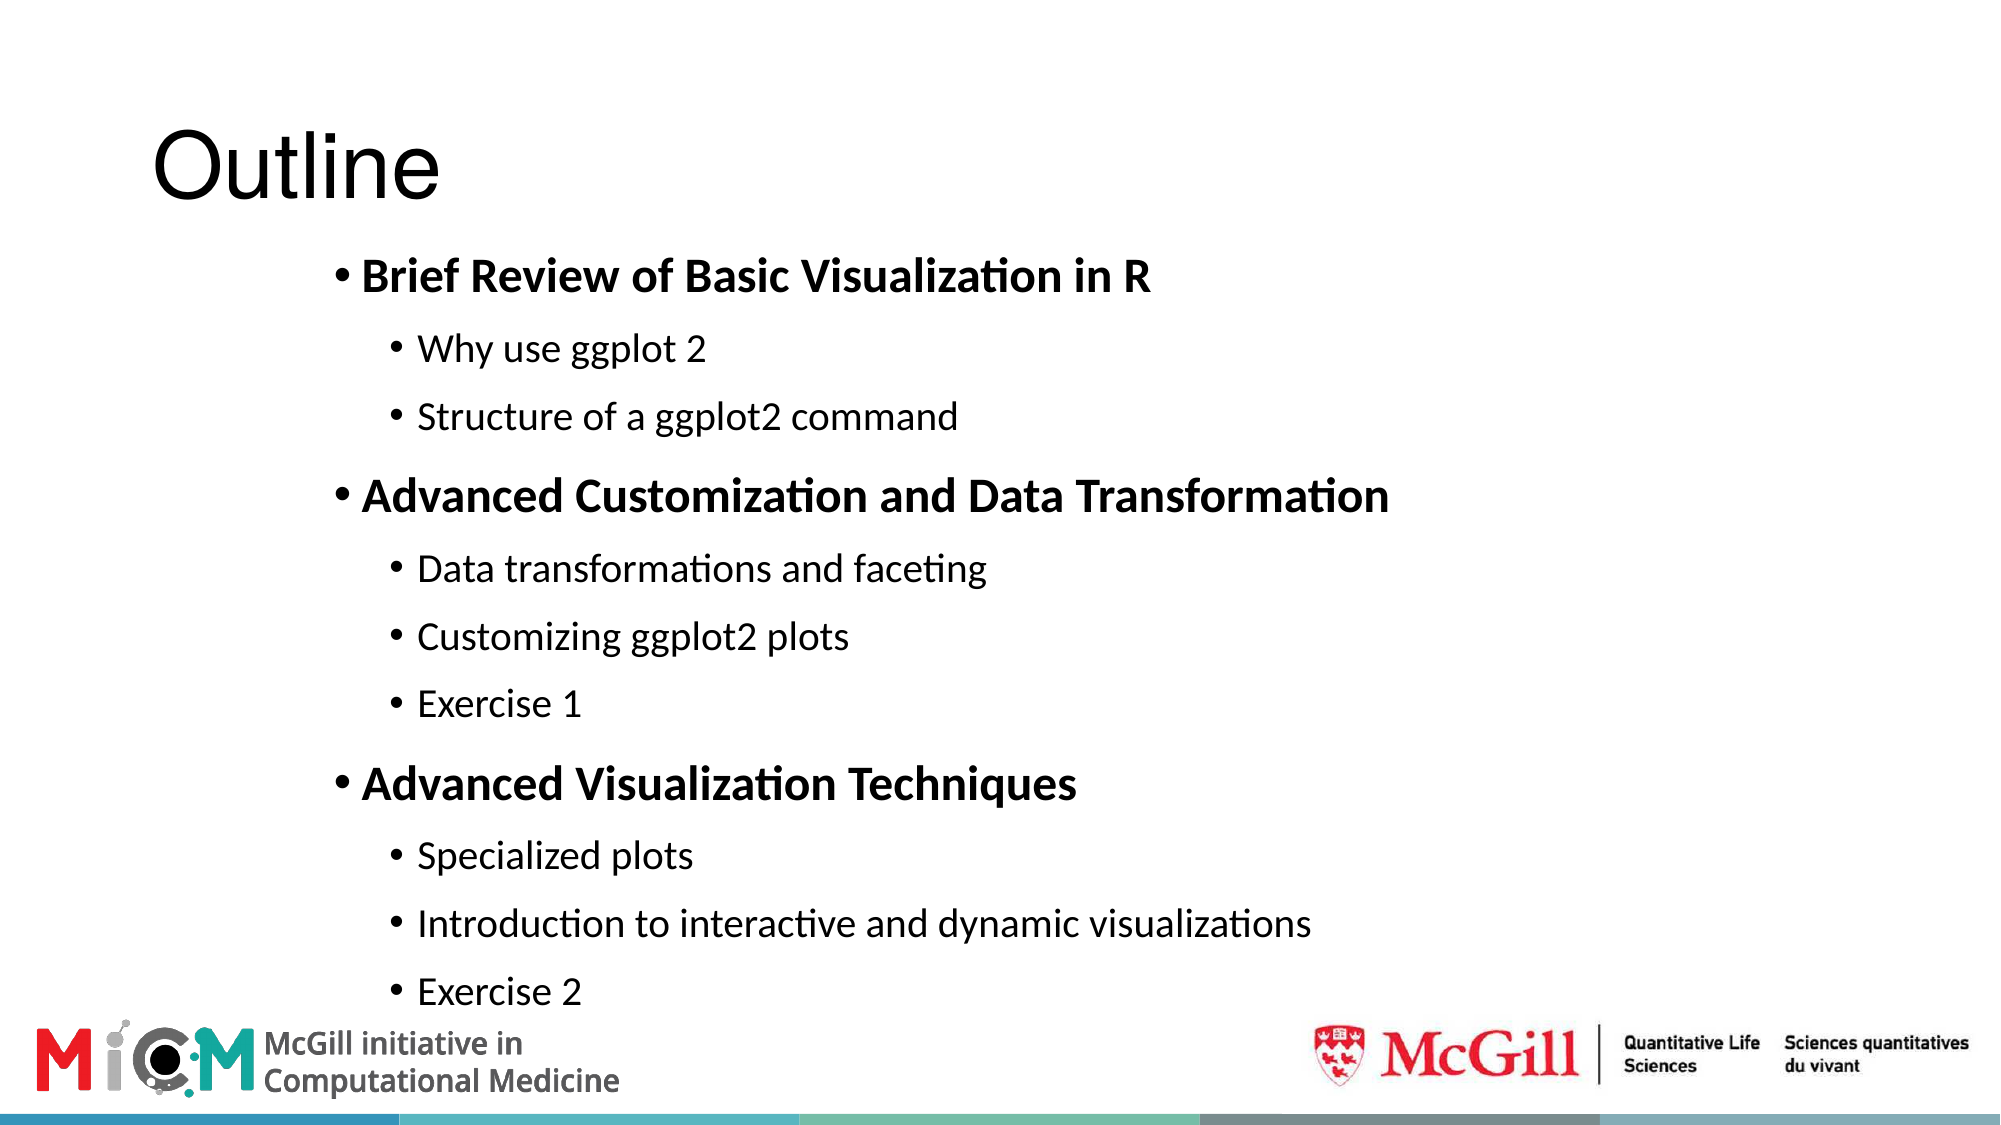

# Outline
Brief Review of Basic Visualization in R
Why use ggplot 2
Structure of a ggplot2 command
Advanced Customization and Data Transformation
Data transformations and faceting
Customizing ggplot2 plots
Exercise 1
Advanced Visualization Techniques
Specialized plots
Introduction to interactive and dynamic visualizations
Exercise 2